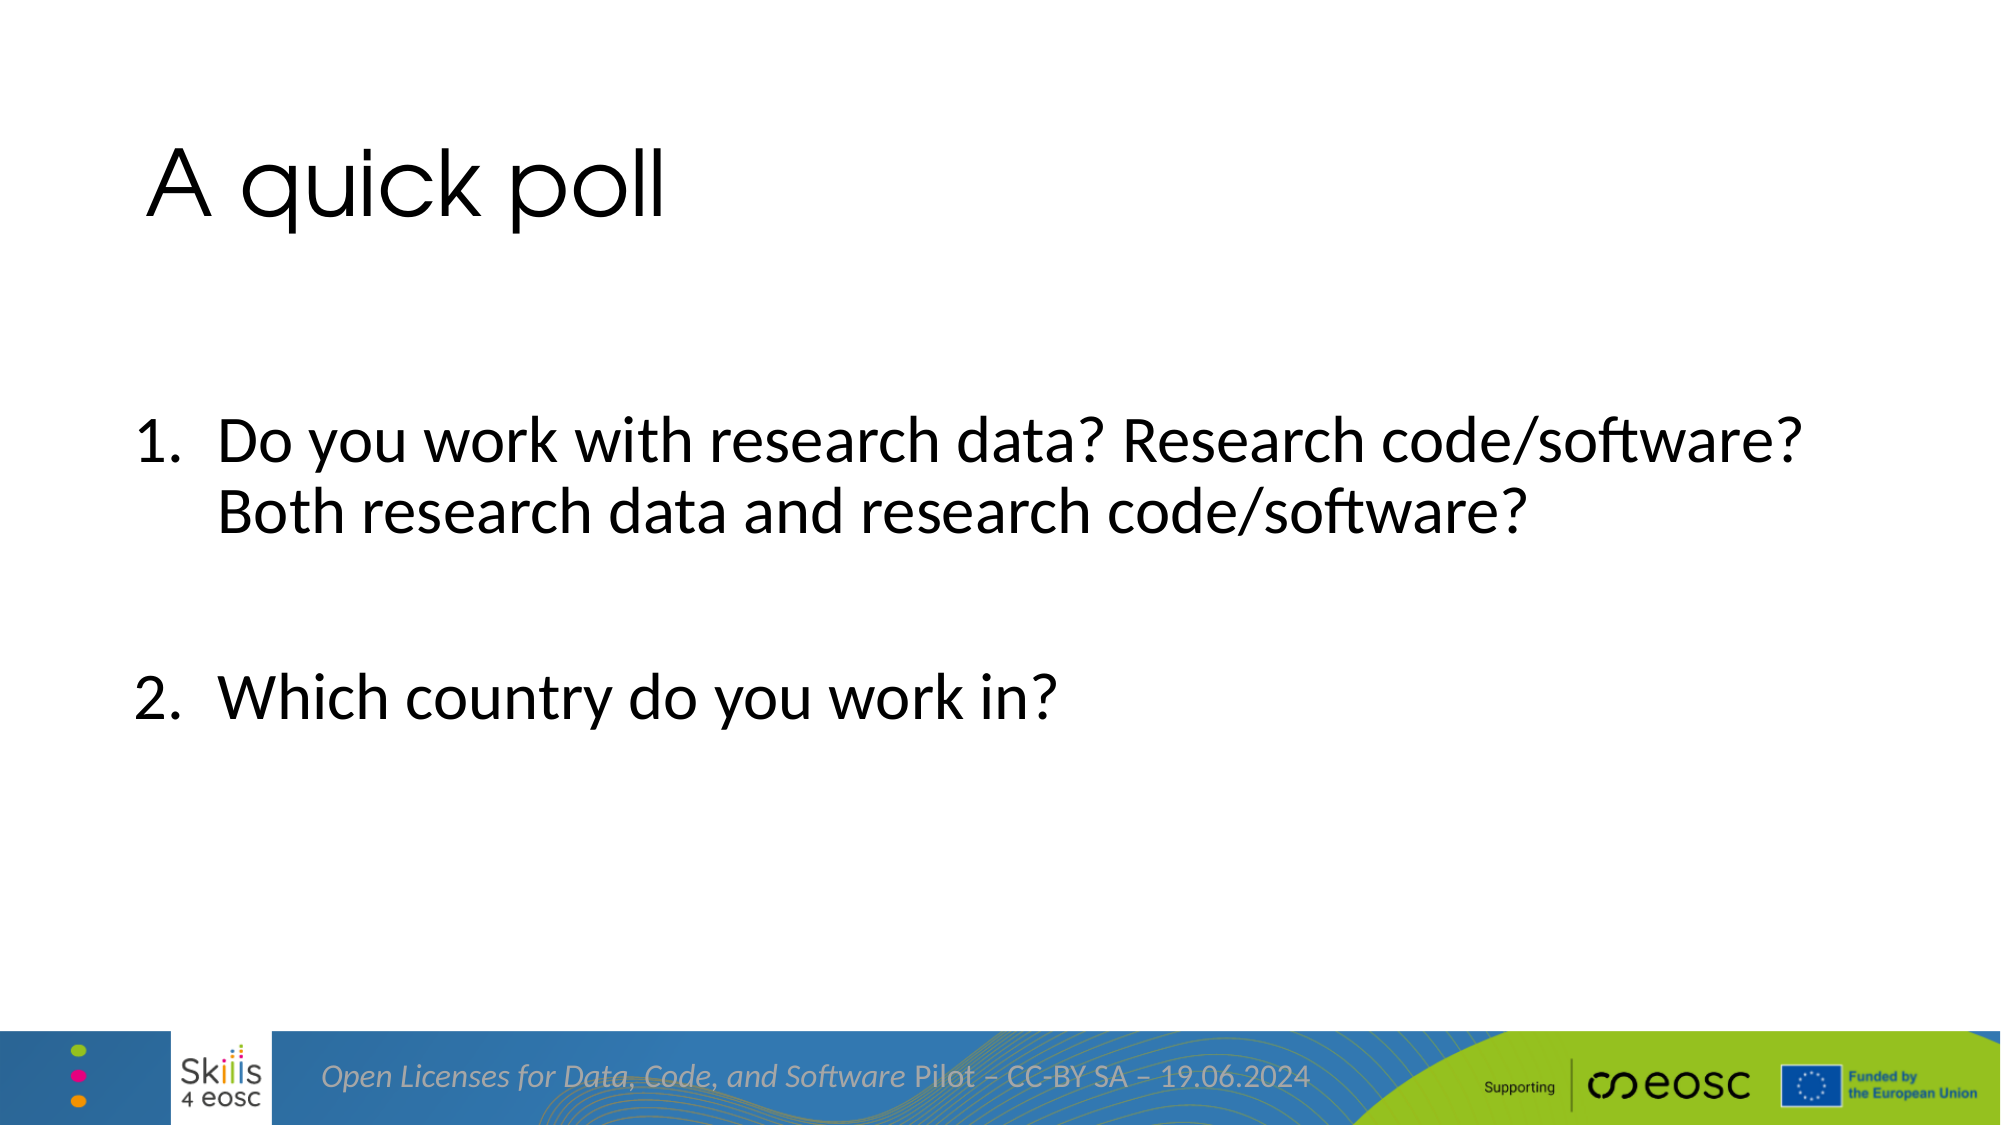

# A quick poll
Do you work with research data? Research code/software? Both research data and research code/software?

Which country do you work in?
Open Licenses for Data, Code, and Software Pilot – CC-BY SA – 19.06.2024